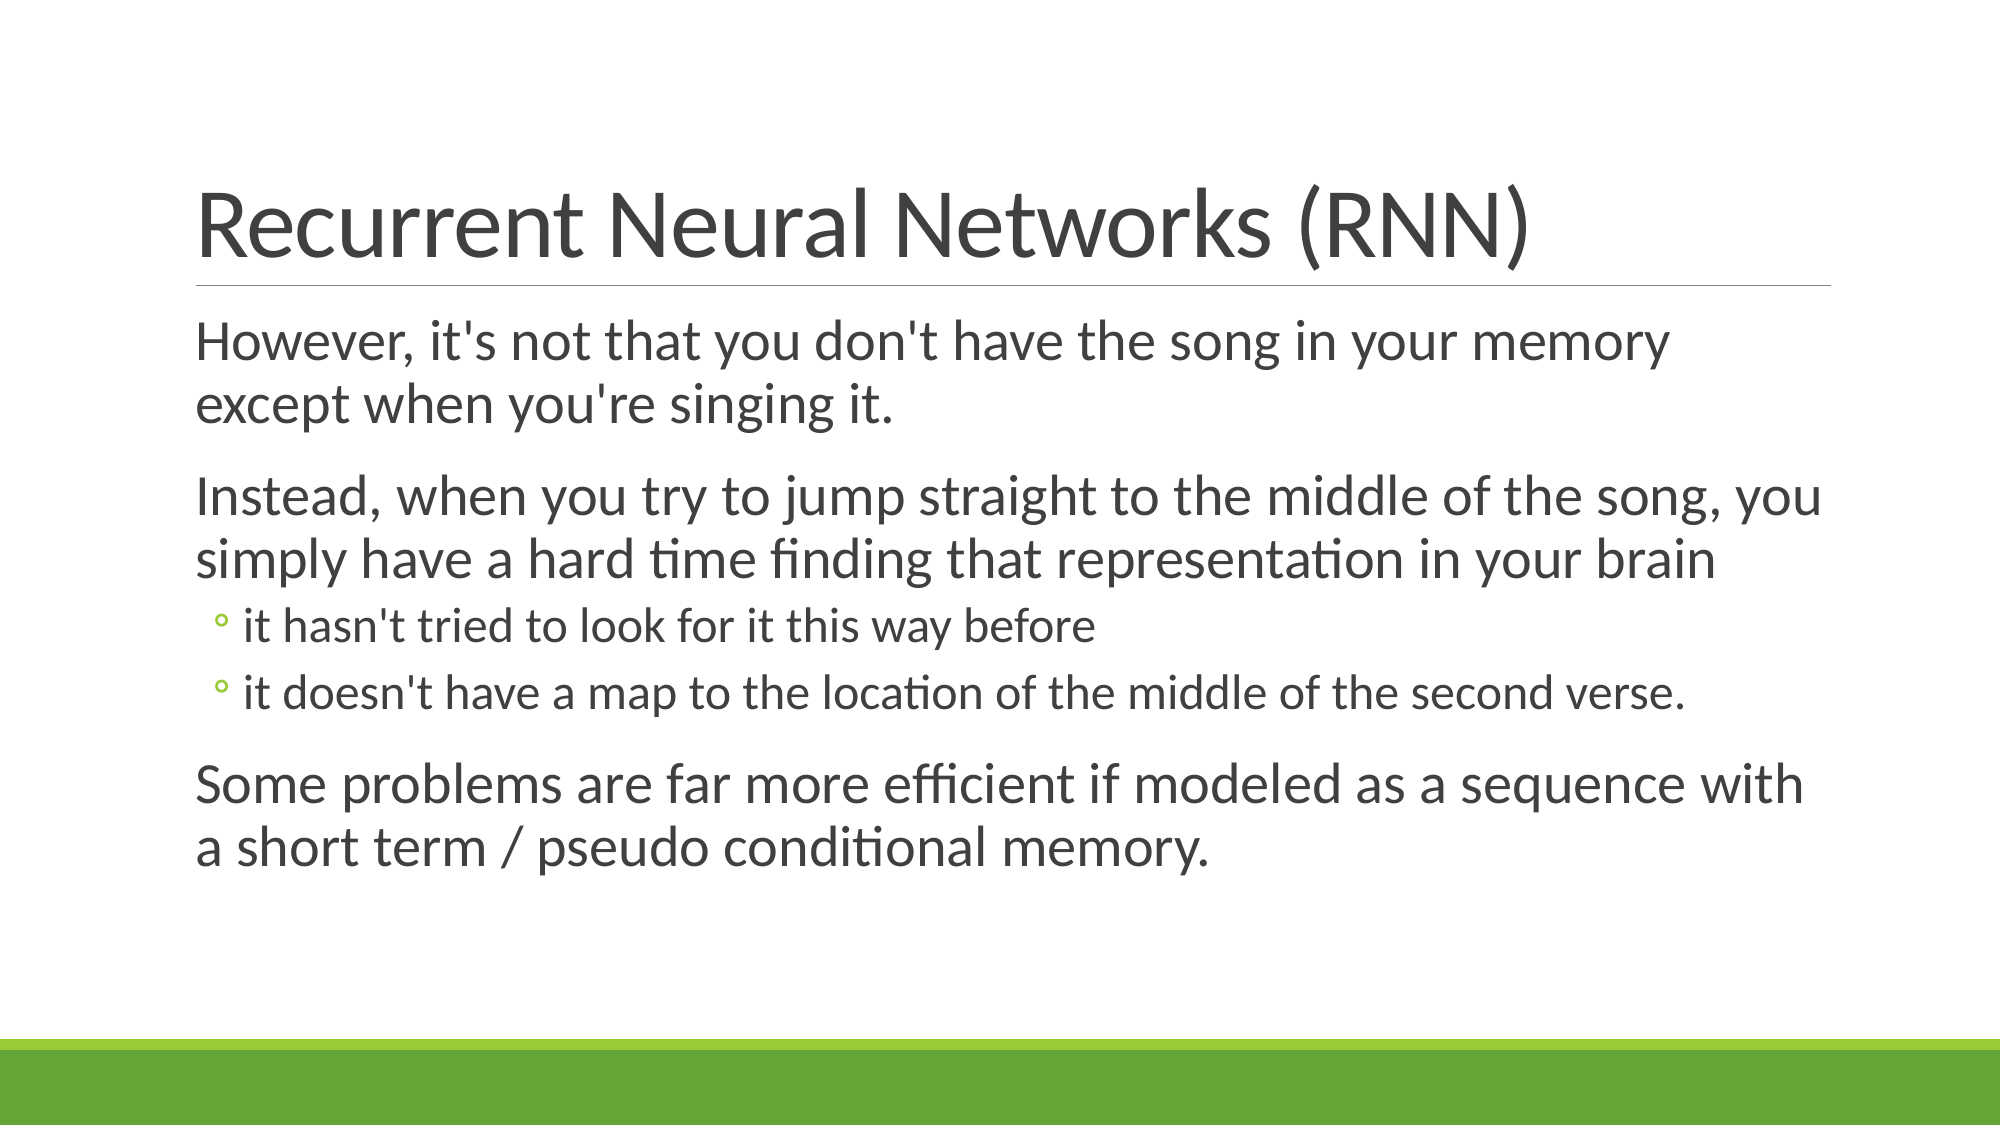

# Recurrent Neural Networks (RNN)
However, it's not that you don't have the song in your memory except when you're singing it.
Instead, when you try to jump straight to the middle of the song, you simply have a hard time finding that representation in your brain
it hasn't tried to look for it this way before
it doesn't have a map to the location of the middle of the second verse.
Some problems are far more efficient if modeled as a sequence with a short term / pseudo conditional memory.